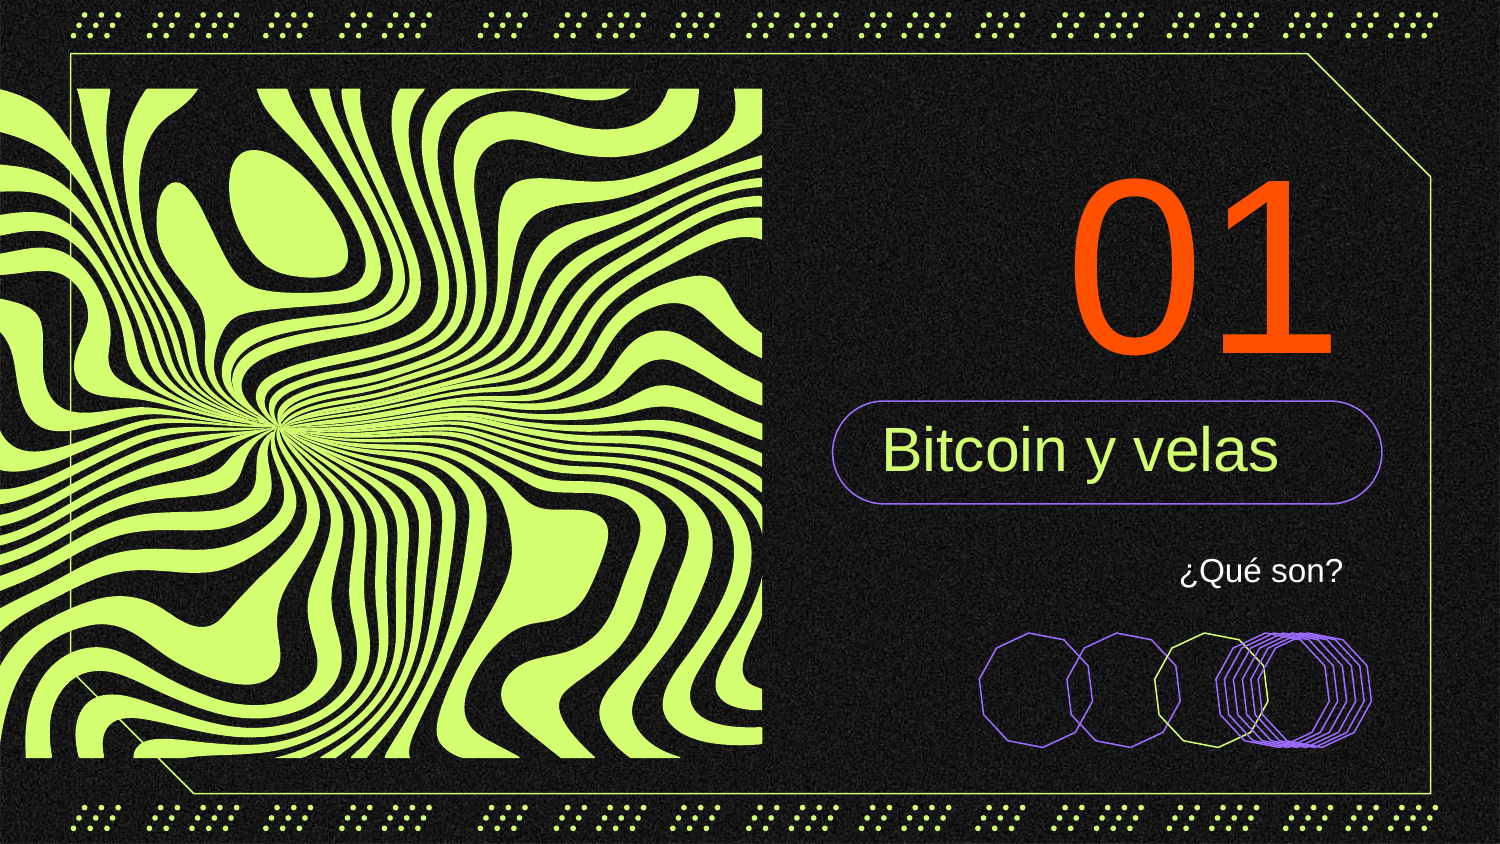

01

# Bitcoin y velas

¿Qué son?